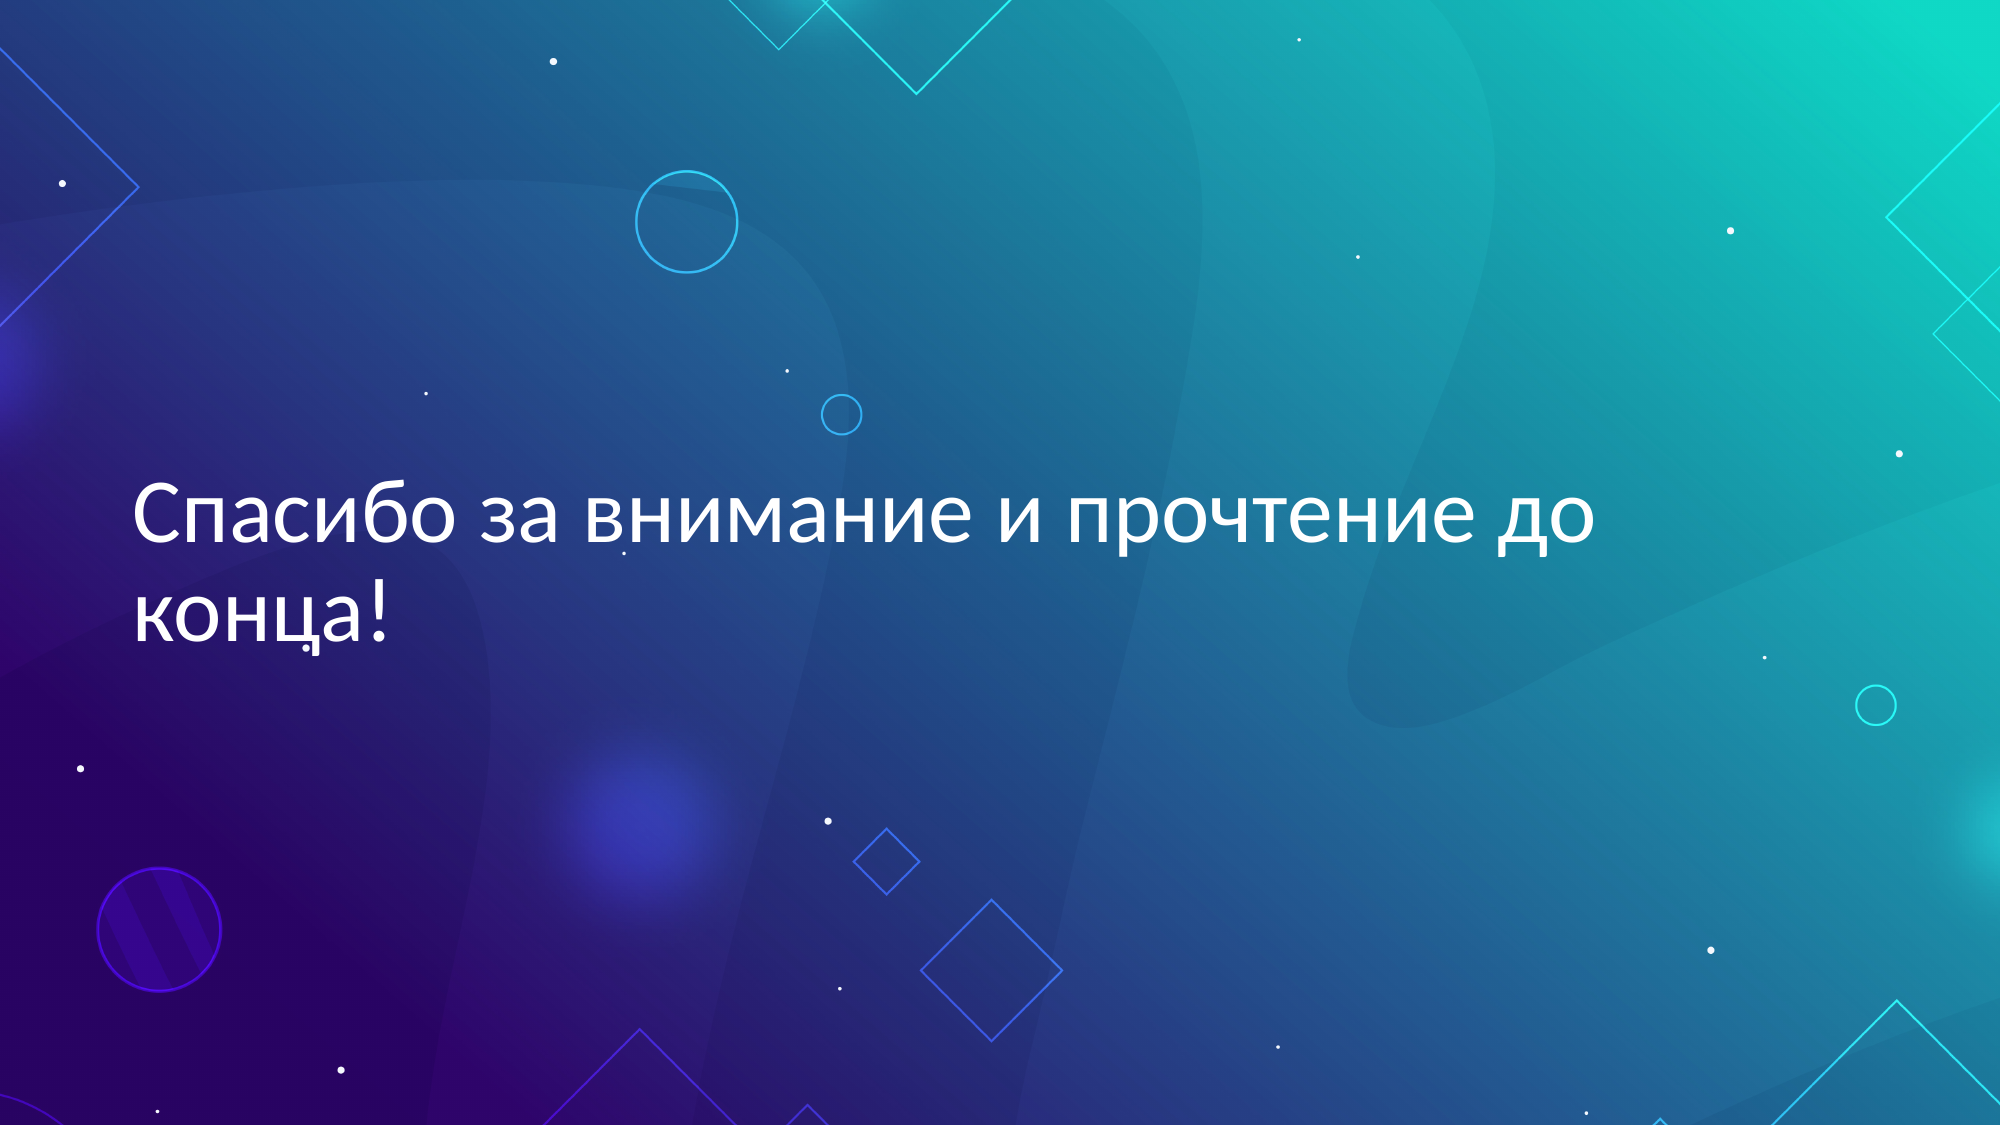

# Спасибо за внимание и прочтение до конца!